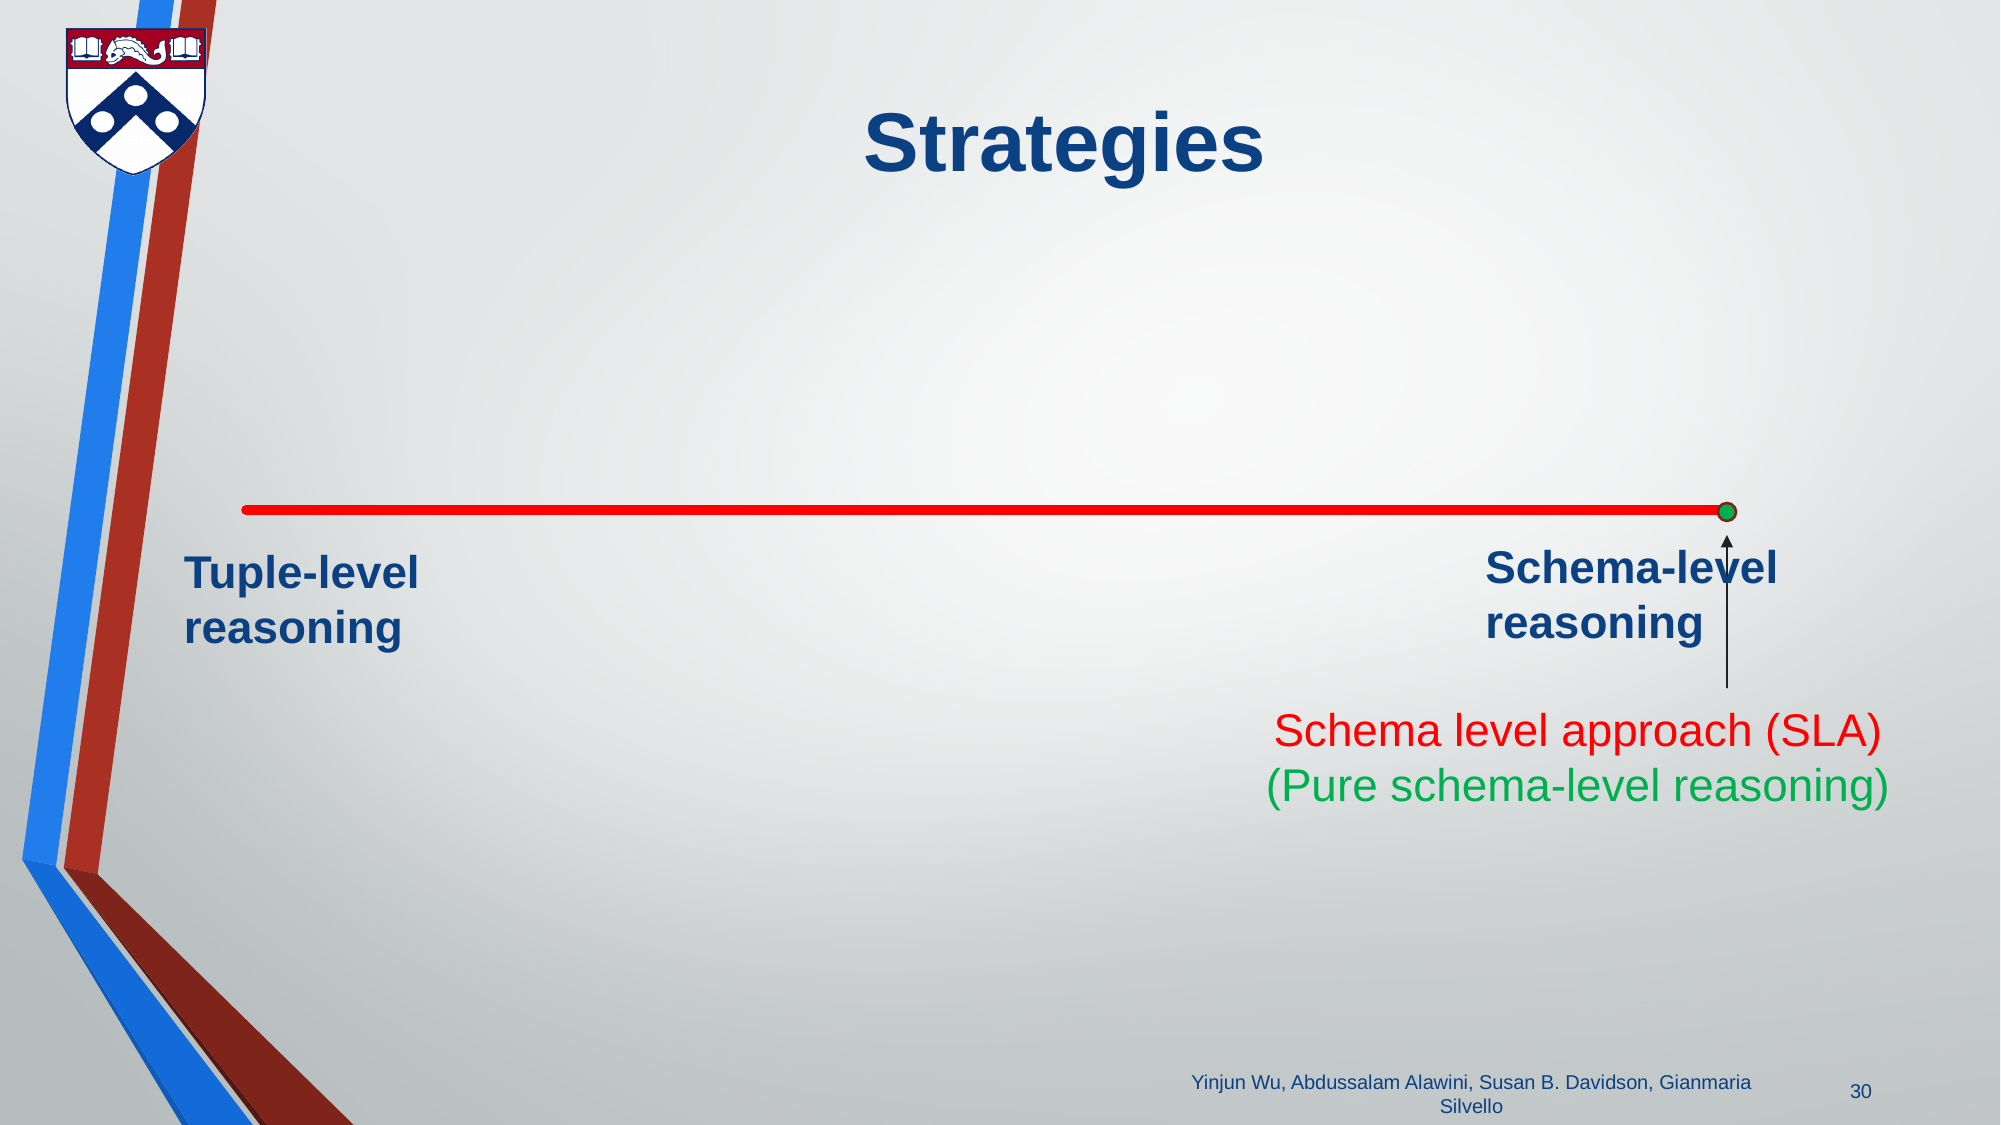

# Strategies

Schema-level reasoning
Tuple-level reasoning
Schema level approach (SLA)
(Pure schema-level reasoning)
30